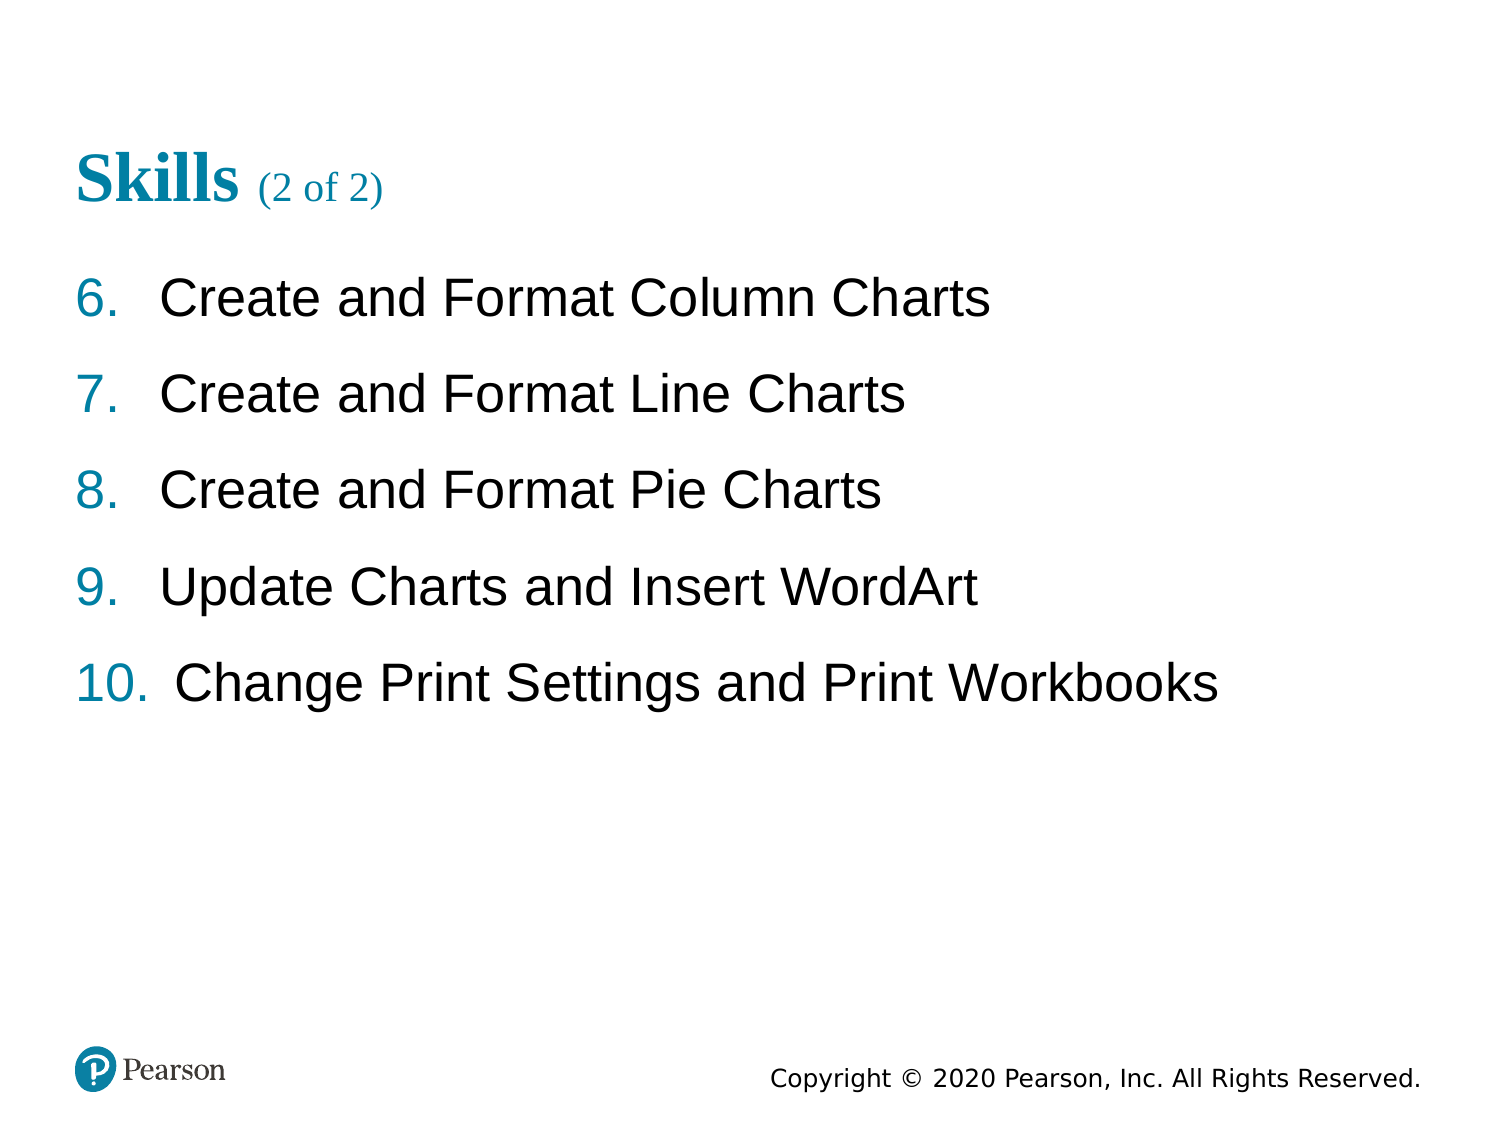

# Skills (2 of 2)
Create and Format Column Charts
Create and Format Line Charts
Create and Format Pie Charts
Update Charts and Insert WordArt
 Change Print Settings and Print Workbooks